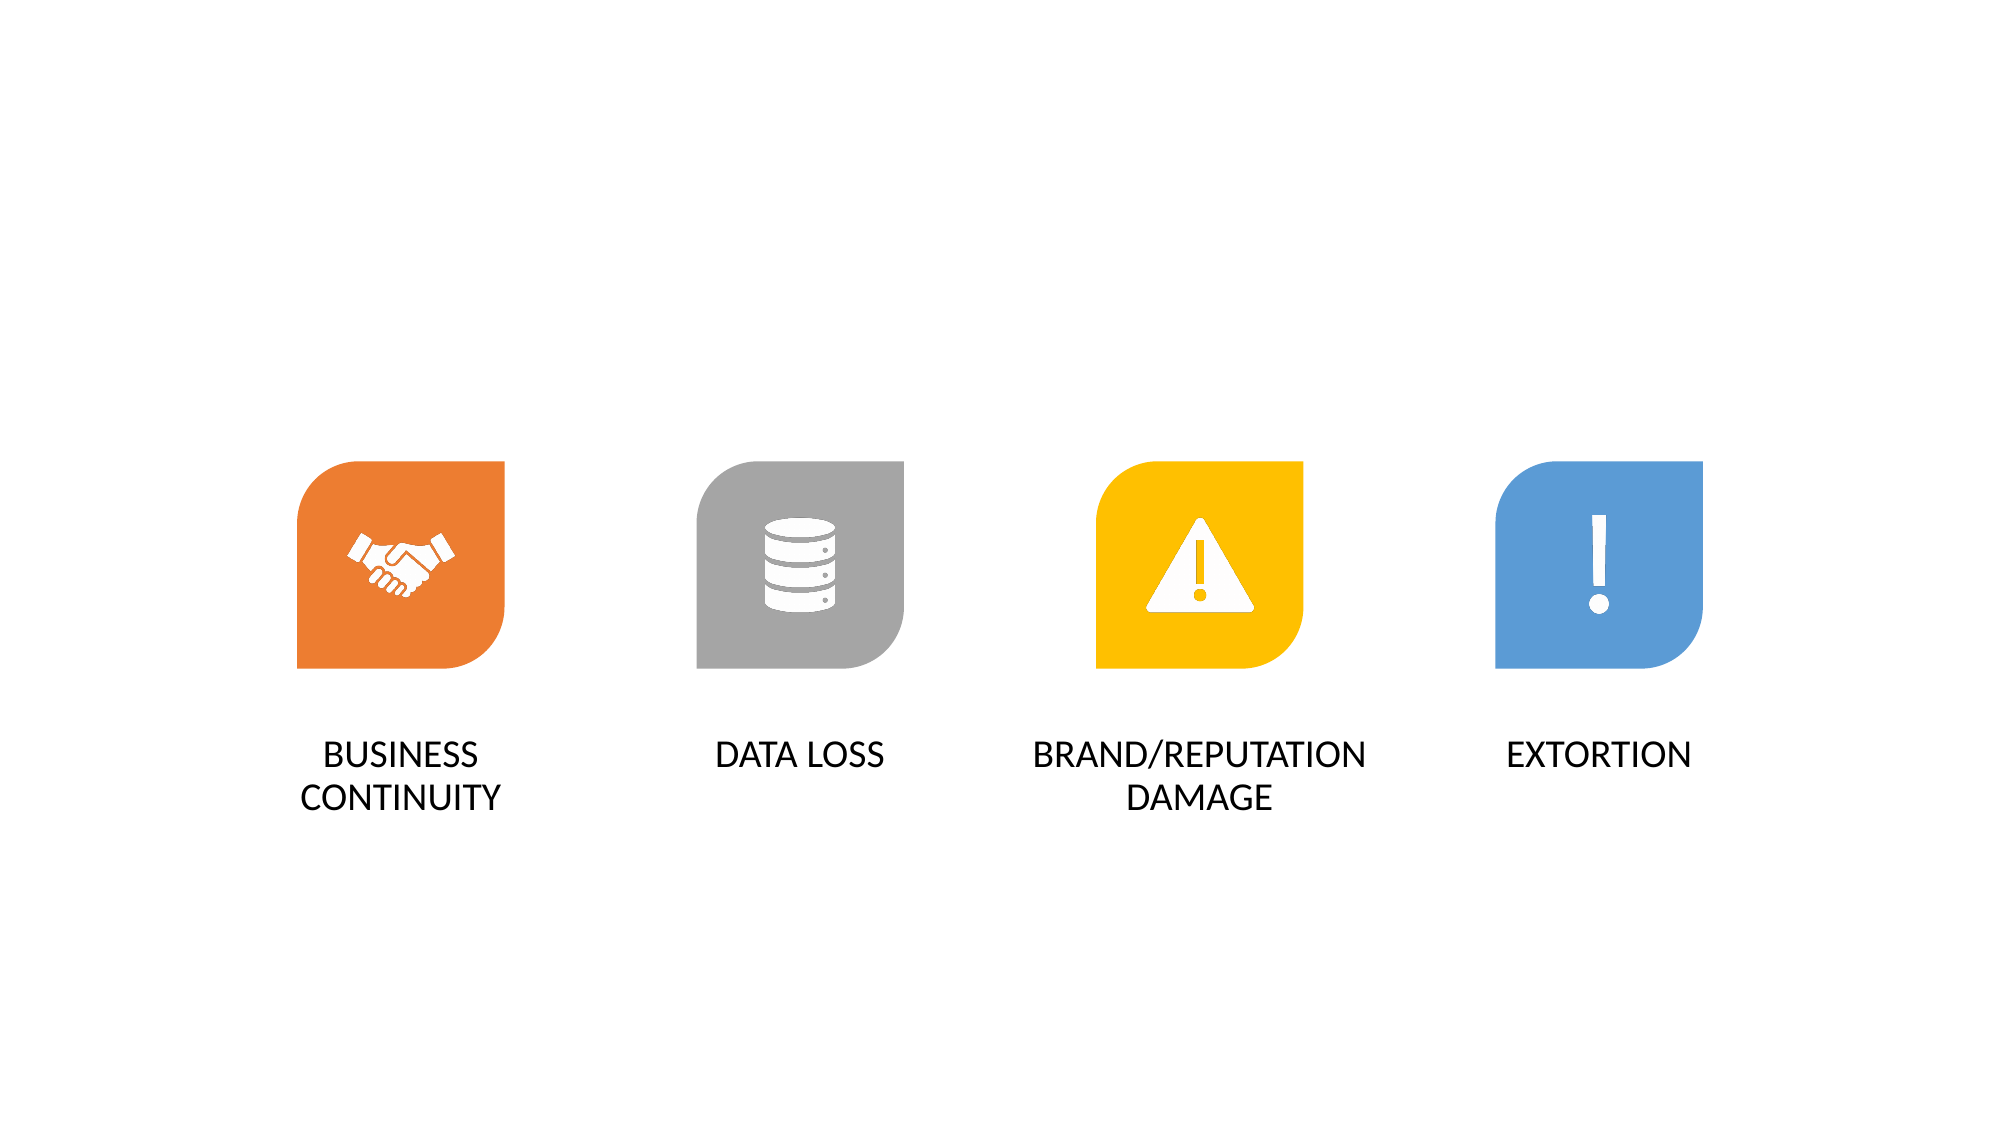

Business continuity
Data loss
Brand/reputation damage
Extortion